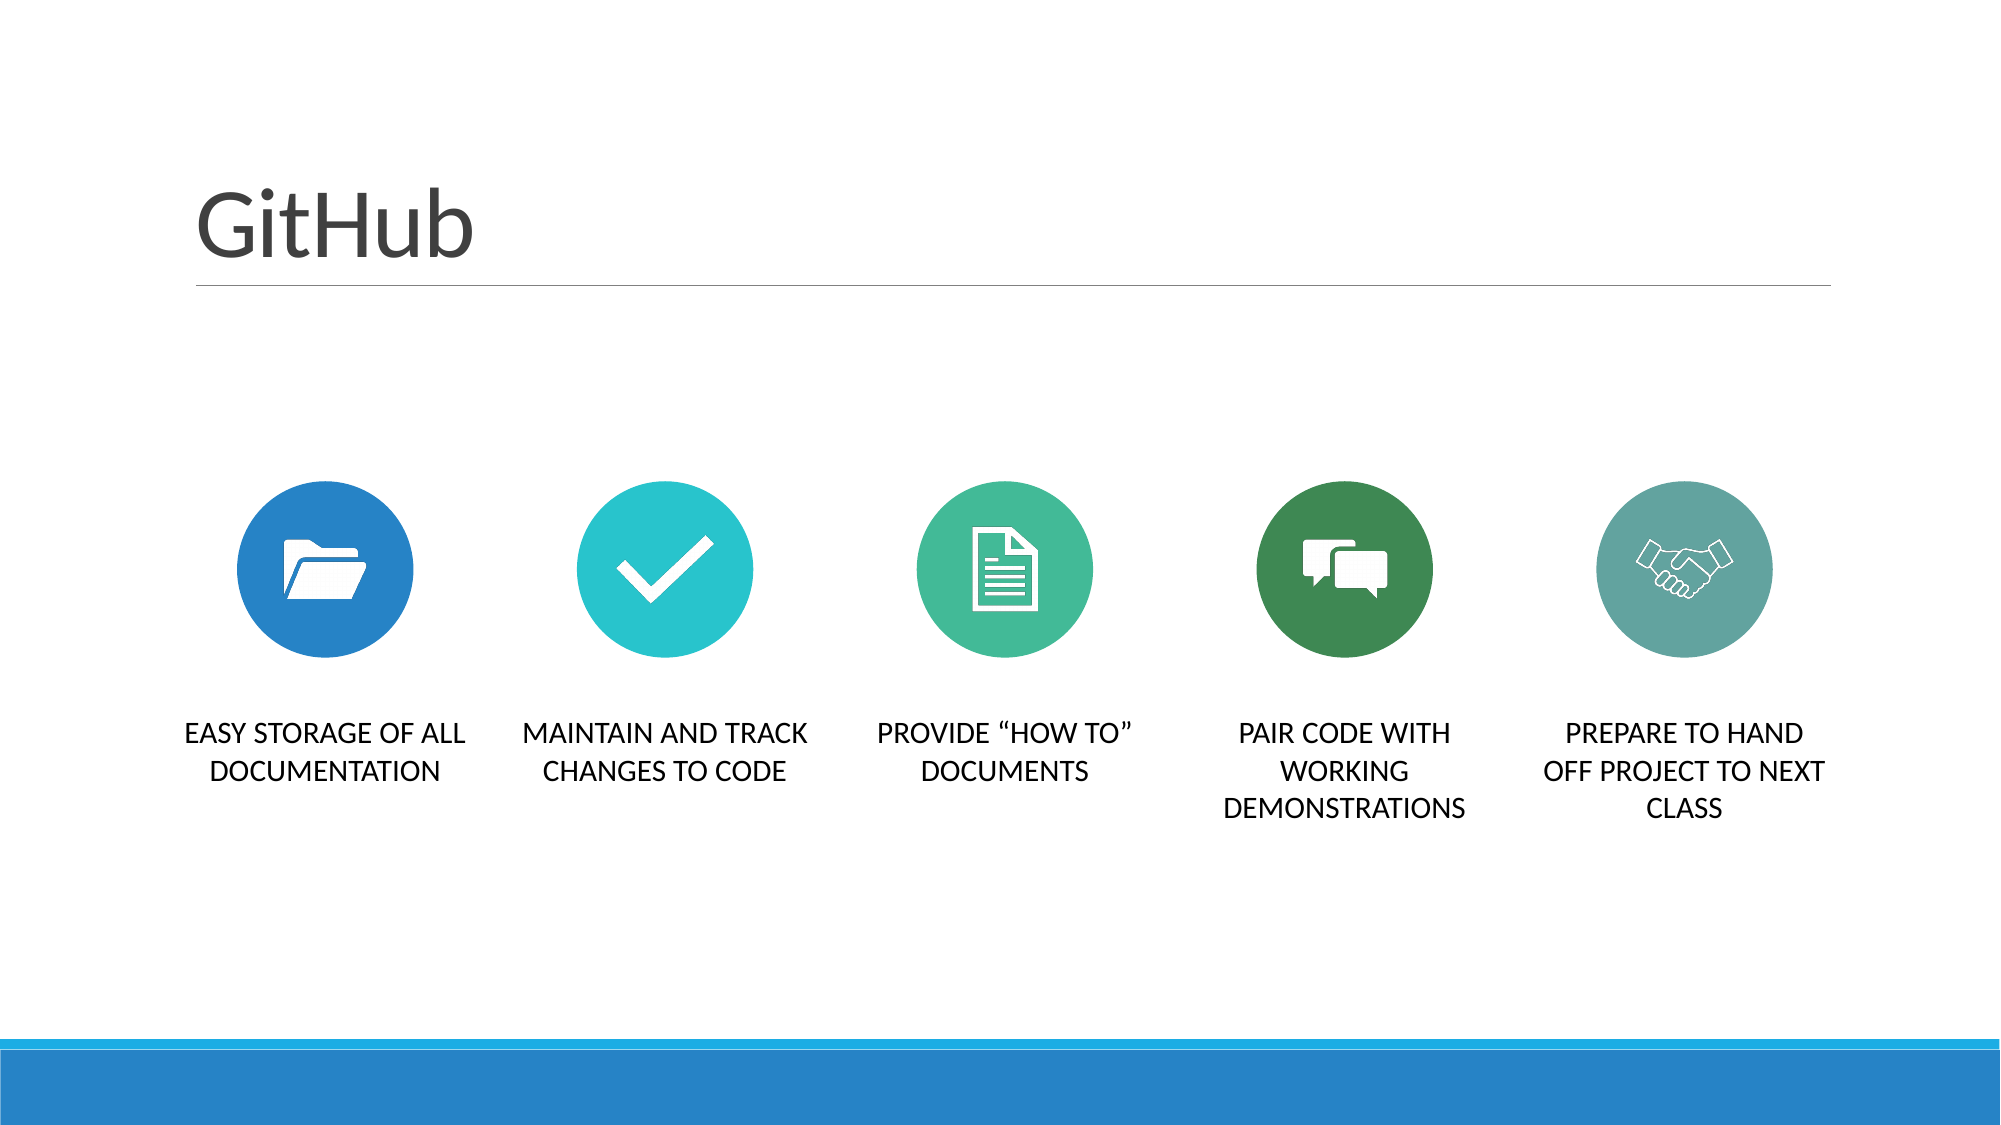

# GitHub
Easy storage of all documentation
Maintain and track changes to code
Provide “how to” documents
Pair code with working demonstrations
Prepare to hand off project to next class